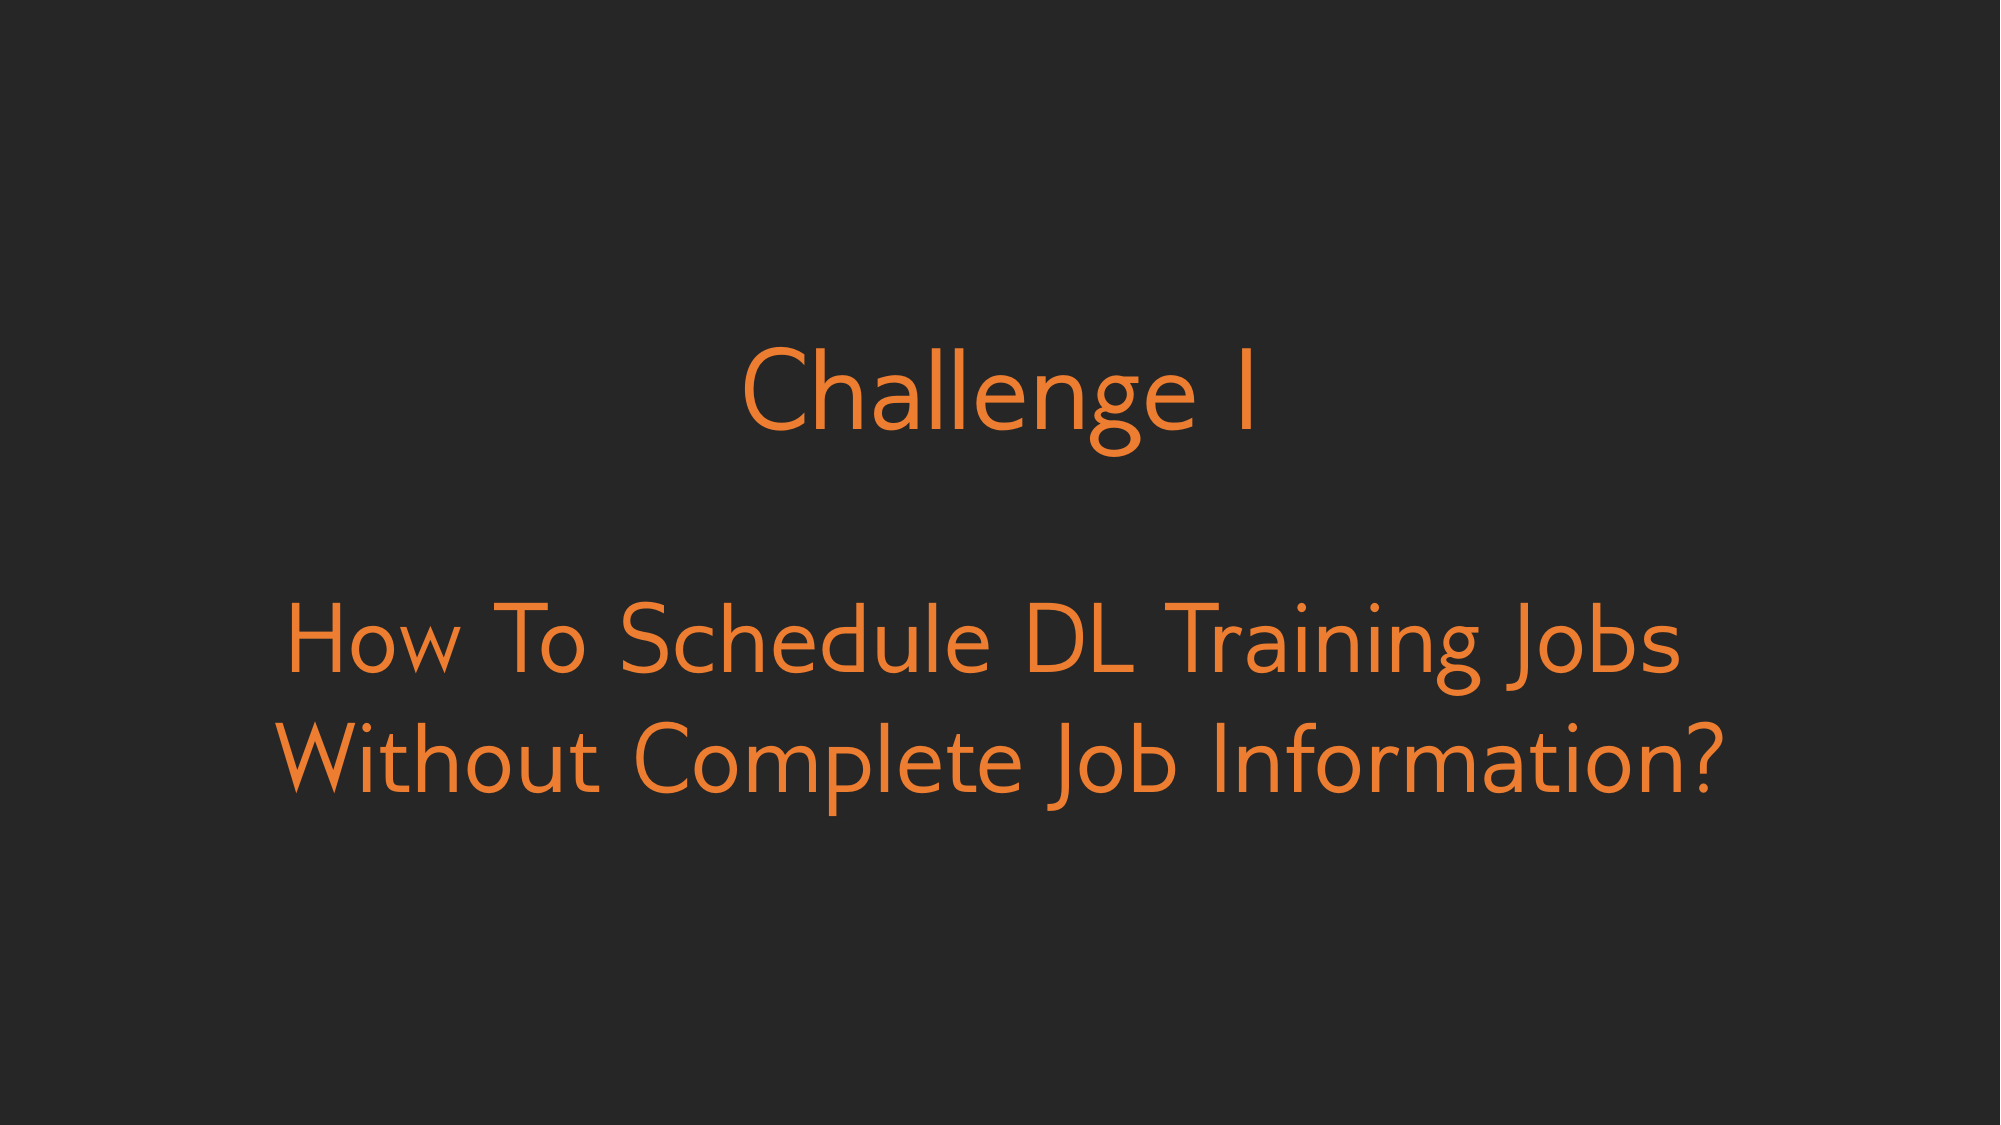

Challenge I
How To Schedule DL Training Jobs
Without Complete Job Information?